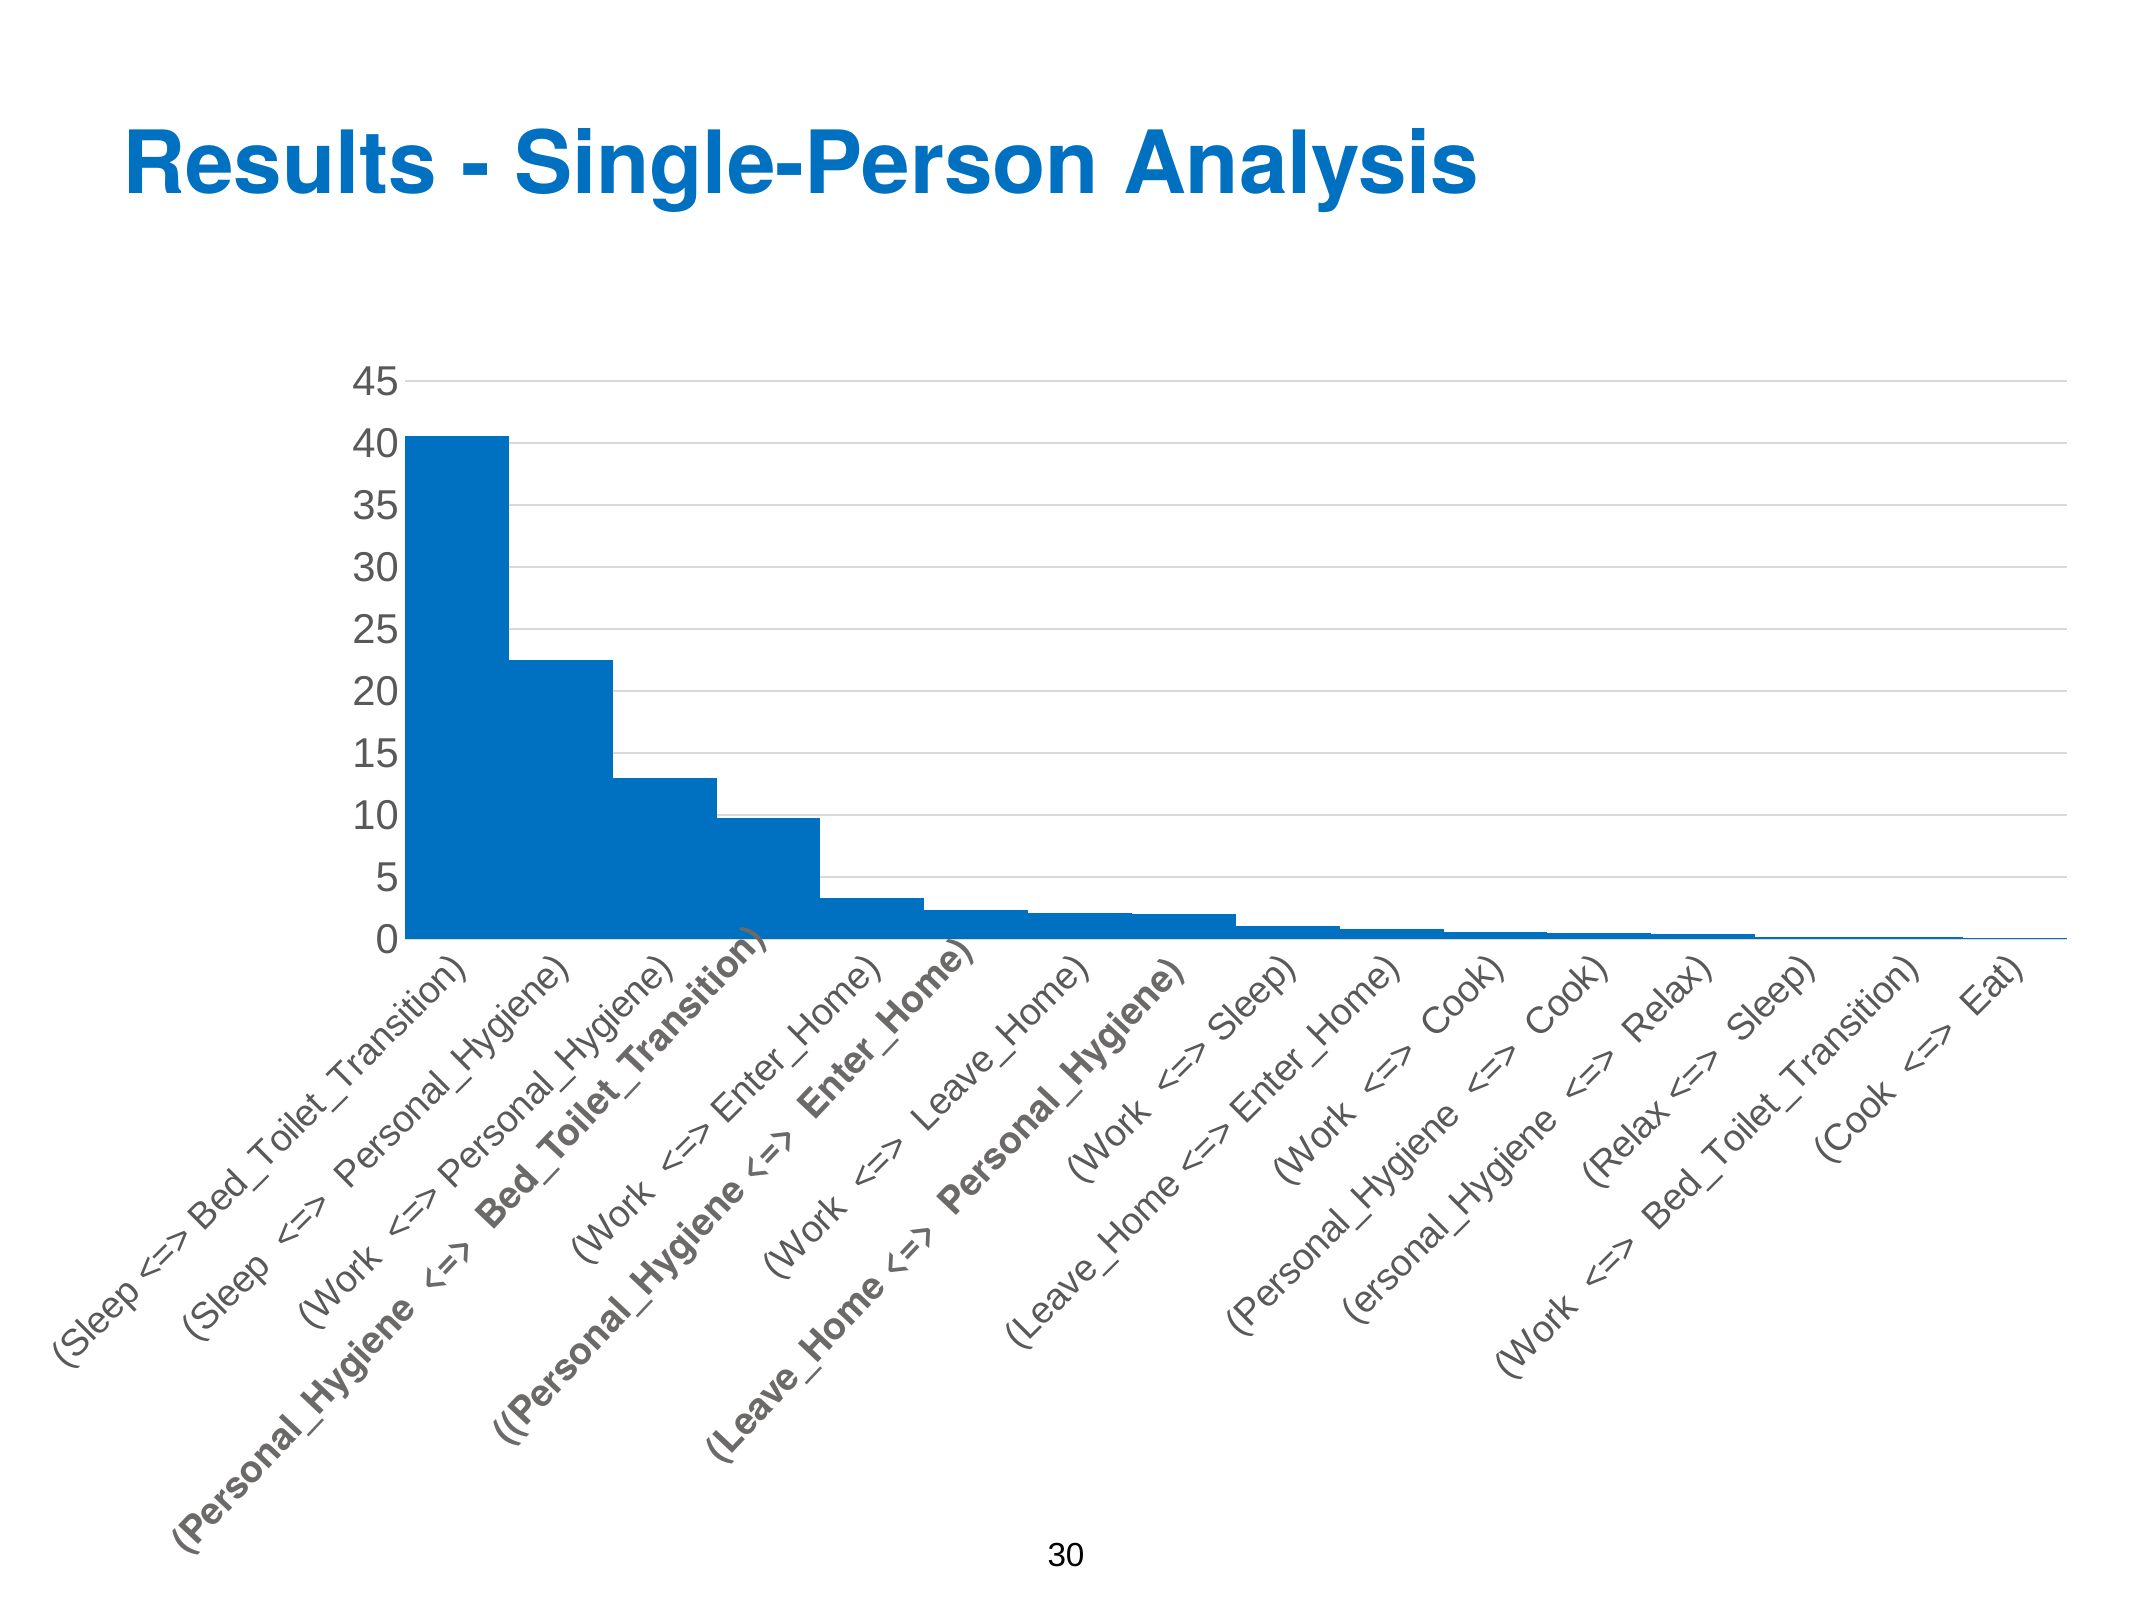

Results - Single-Person Analysis

### Chart

| Category |  |
|---|---|
| (Sleep <=> Bed_Toilet_Transition) | 40.605 |
| (Sleep  <=>  Personal_Hygiene) | 22.537 |
| (Work  <=> Personal_Hygiene) | 12.999 |
|  | 9.803 |
| (Work  <=> Enter_Home) | 3.34 |
|  | 2.355 |
| (Work  <=>  Leave_Home) | 2.066 |
|  | 1.994 |
| (Work  <=> Sleep) | 1.057 |
| (Leave_Home <=> Enter_Home) | 0.769 |
| (Work  <=>  Cook) | 0.529 |
| (Personal_Hygiene  <=>  Cook) | 0.457 |
| (ersonal_Hygiene  <=>  Relax) | 0.408 |
| (Relax <=>  Sleep) | 0.168 |
| (Work  <=>  Bed_Toilet_Transition) | 0.144 |
| (Cook  <=>  Eat) | 0.096 |
((Personal_Hygiene <=>  Enter_Home)
(Leave_Home <=>  Personal_Hygiene)
(Personal_Hygiene  <=>  Bed_Toilet_Transition)

30